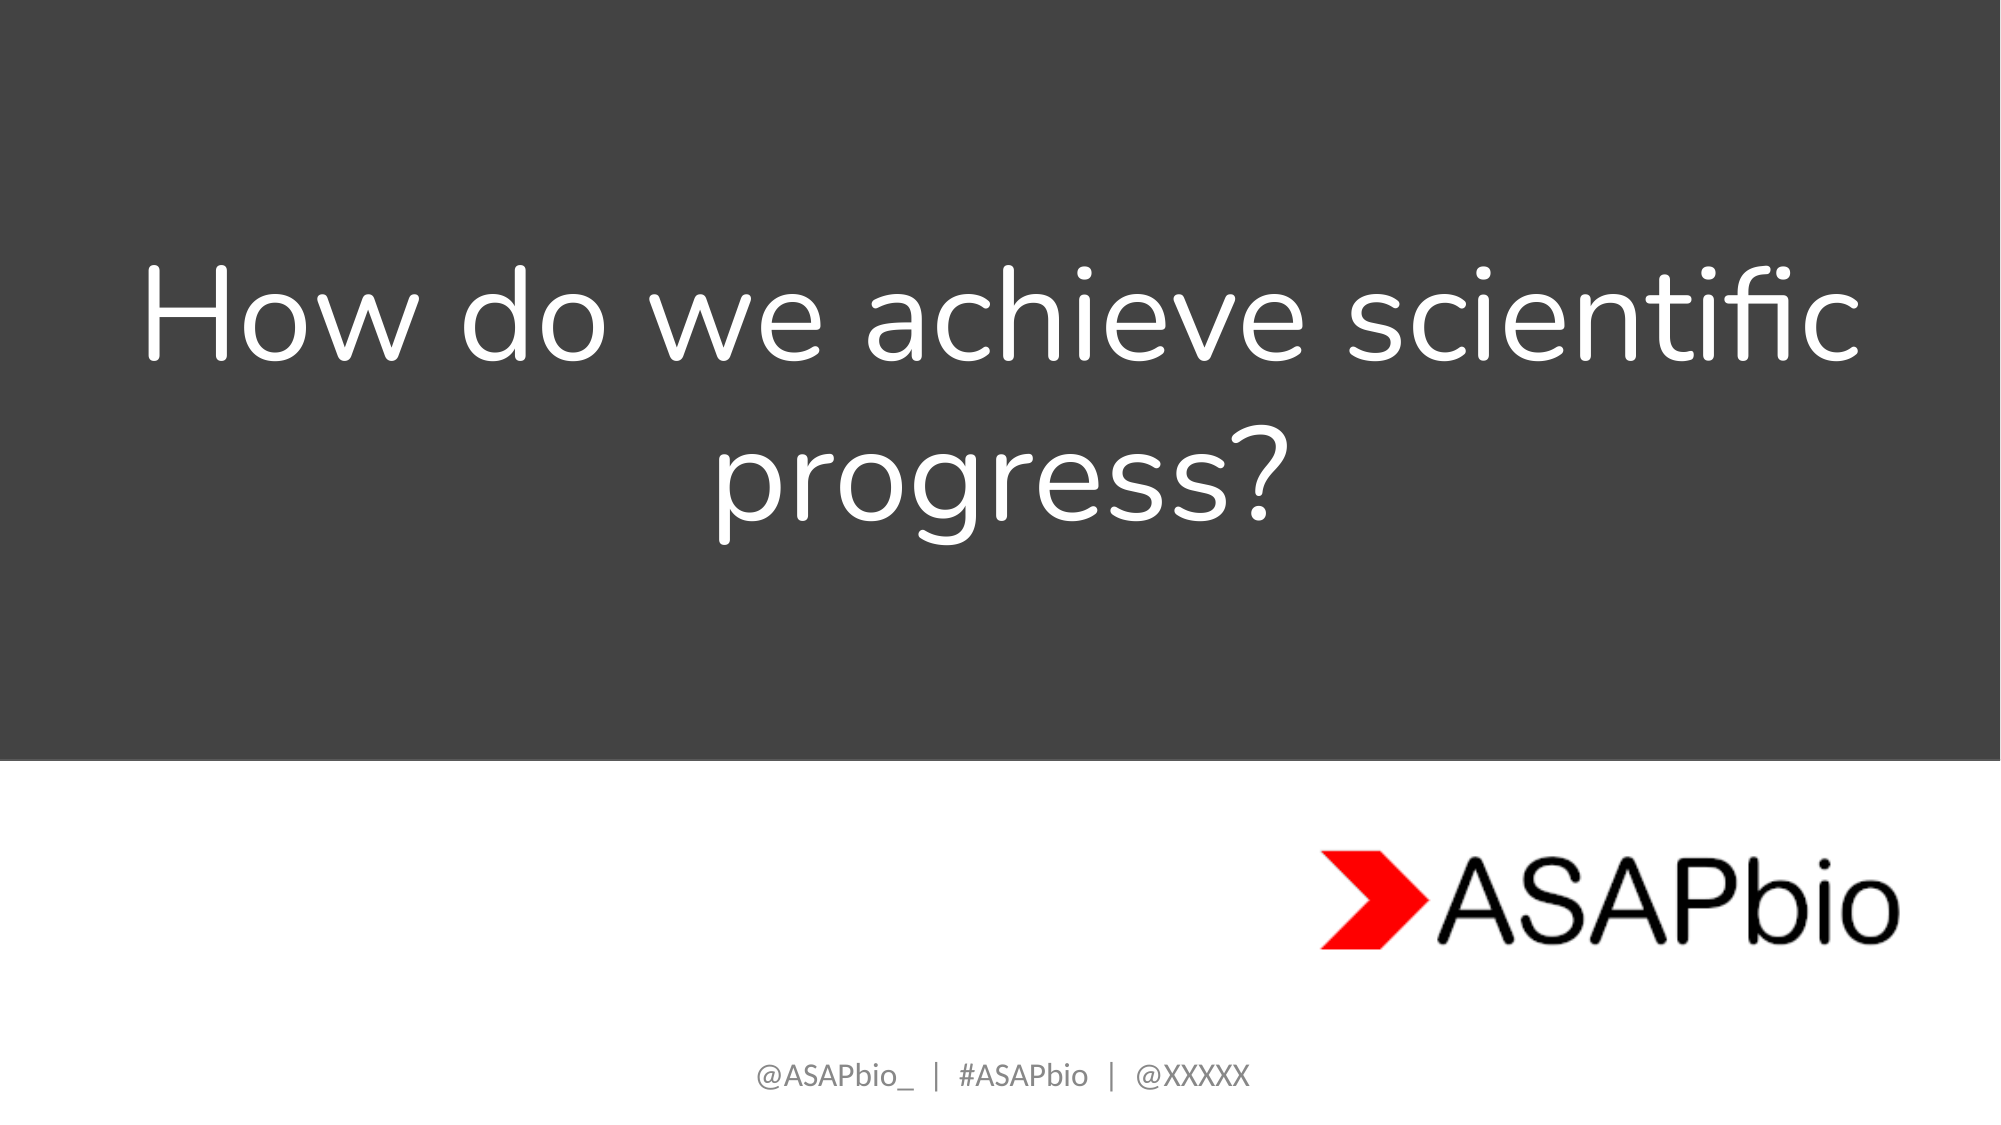

# How do we achieve scientific progress?